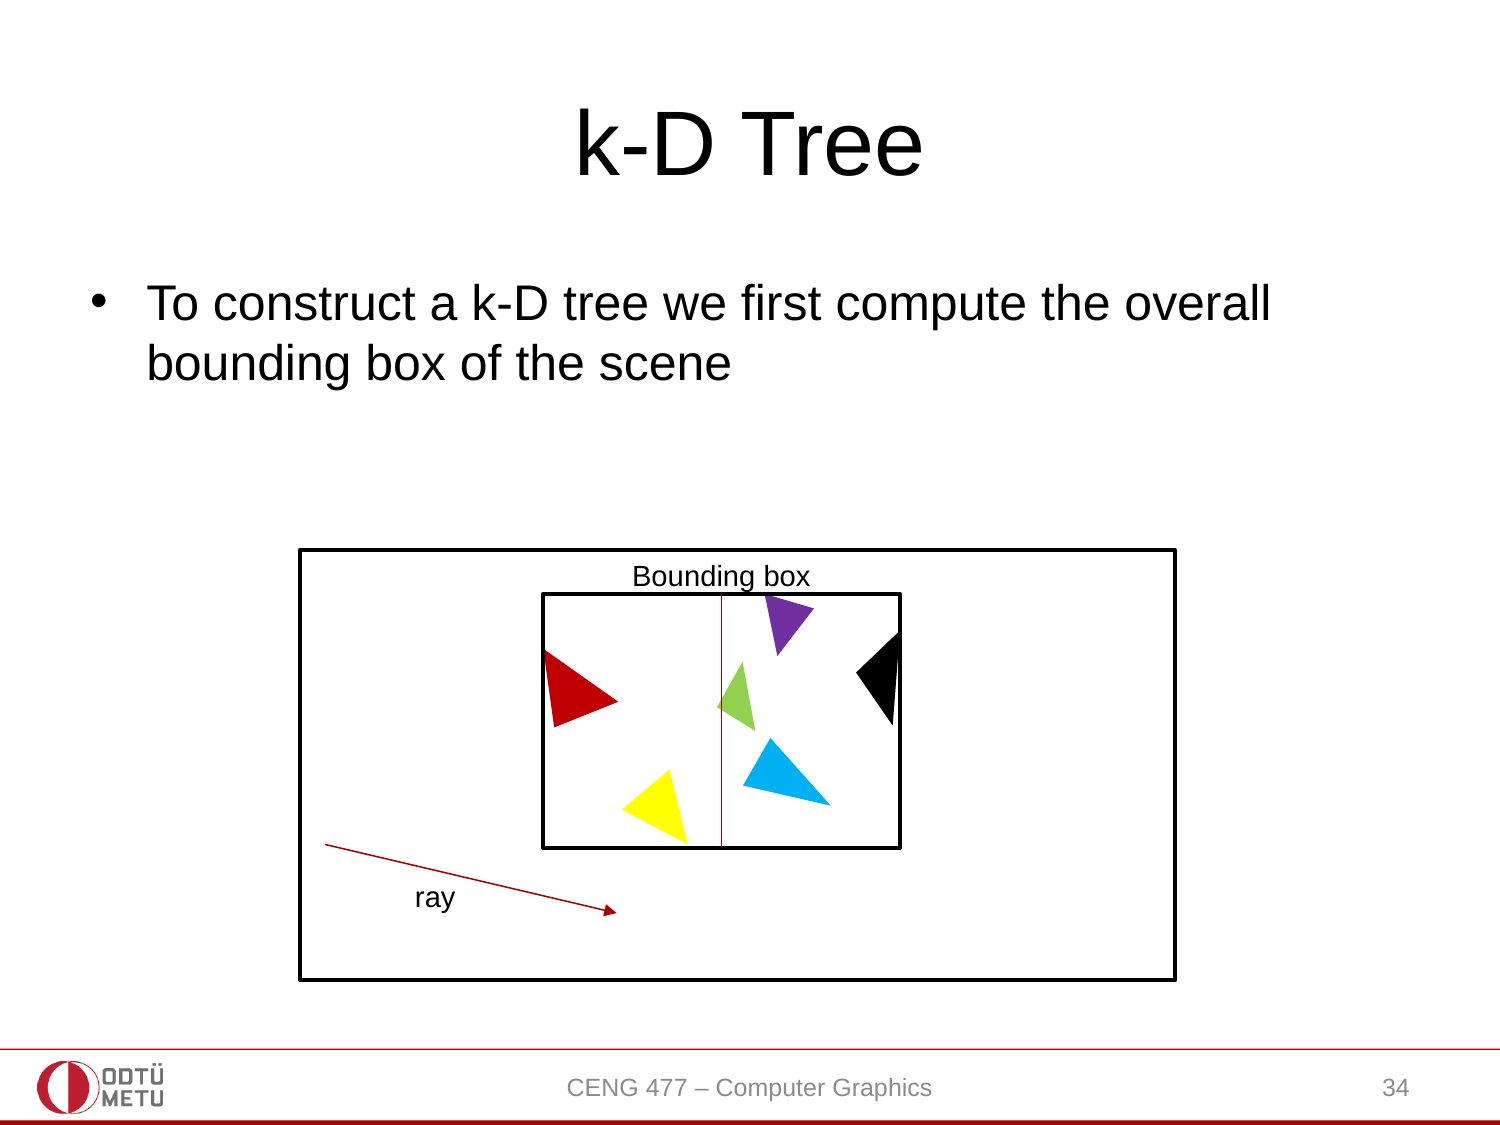

# k-D Tree
To construct a k-D tree we first compute the overall bounding box of the scene

Bounding box

ray
CENG 477 – Computer Graphics
34